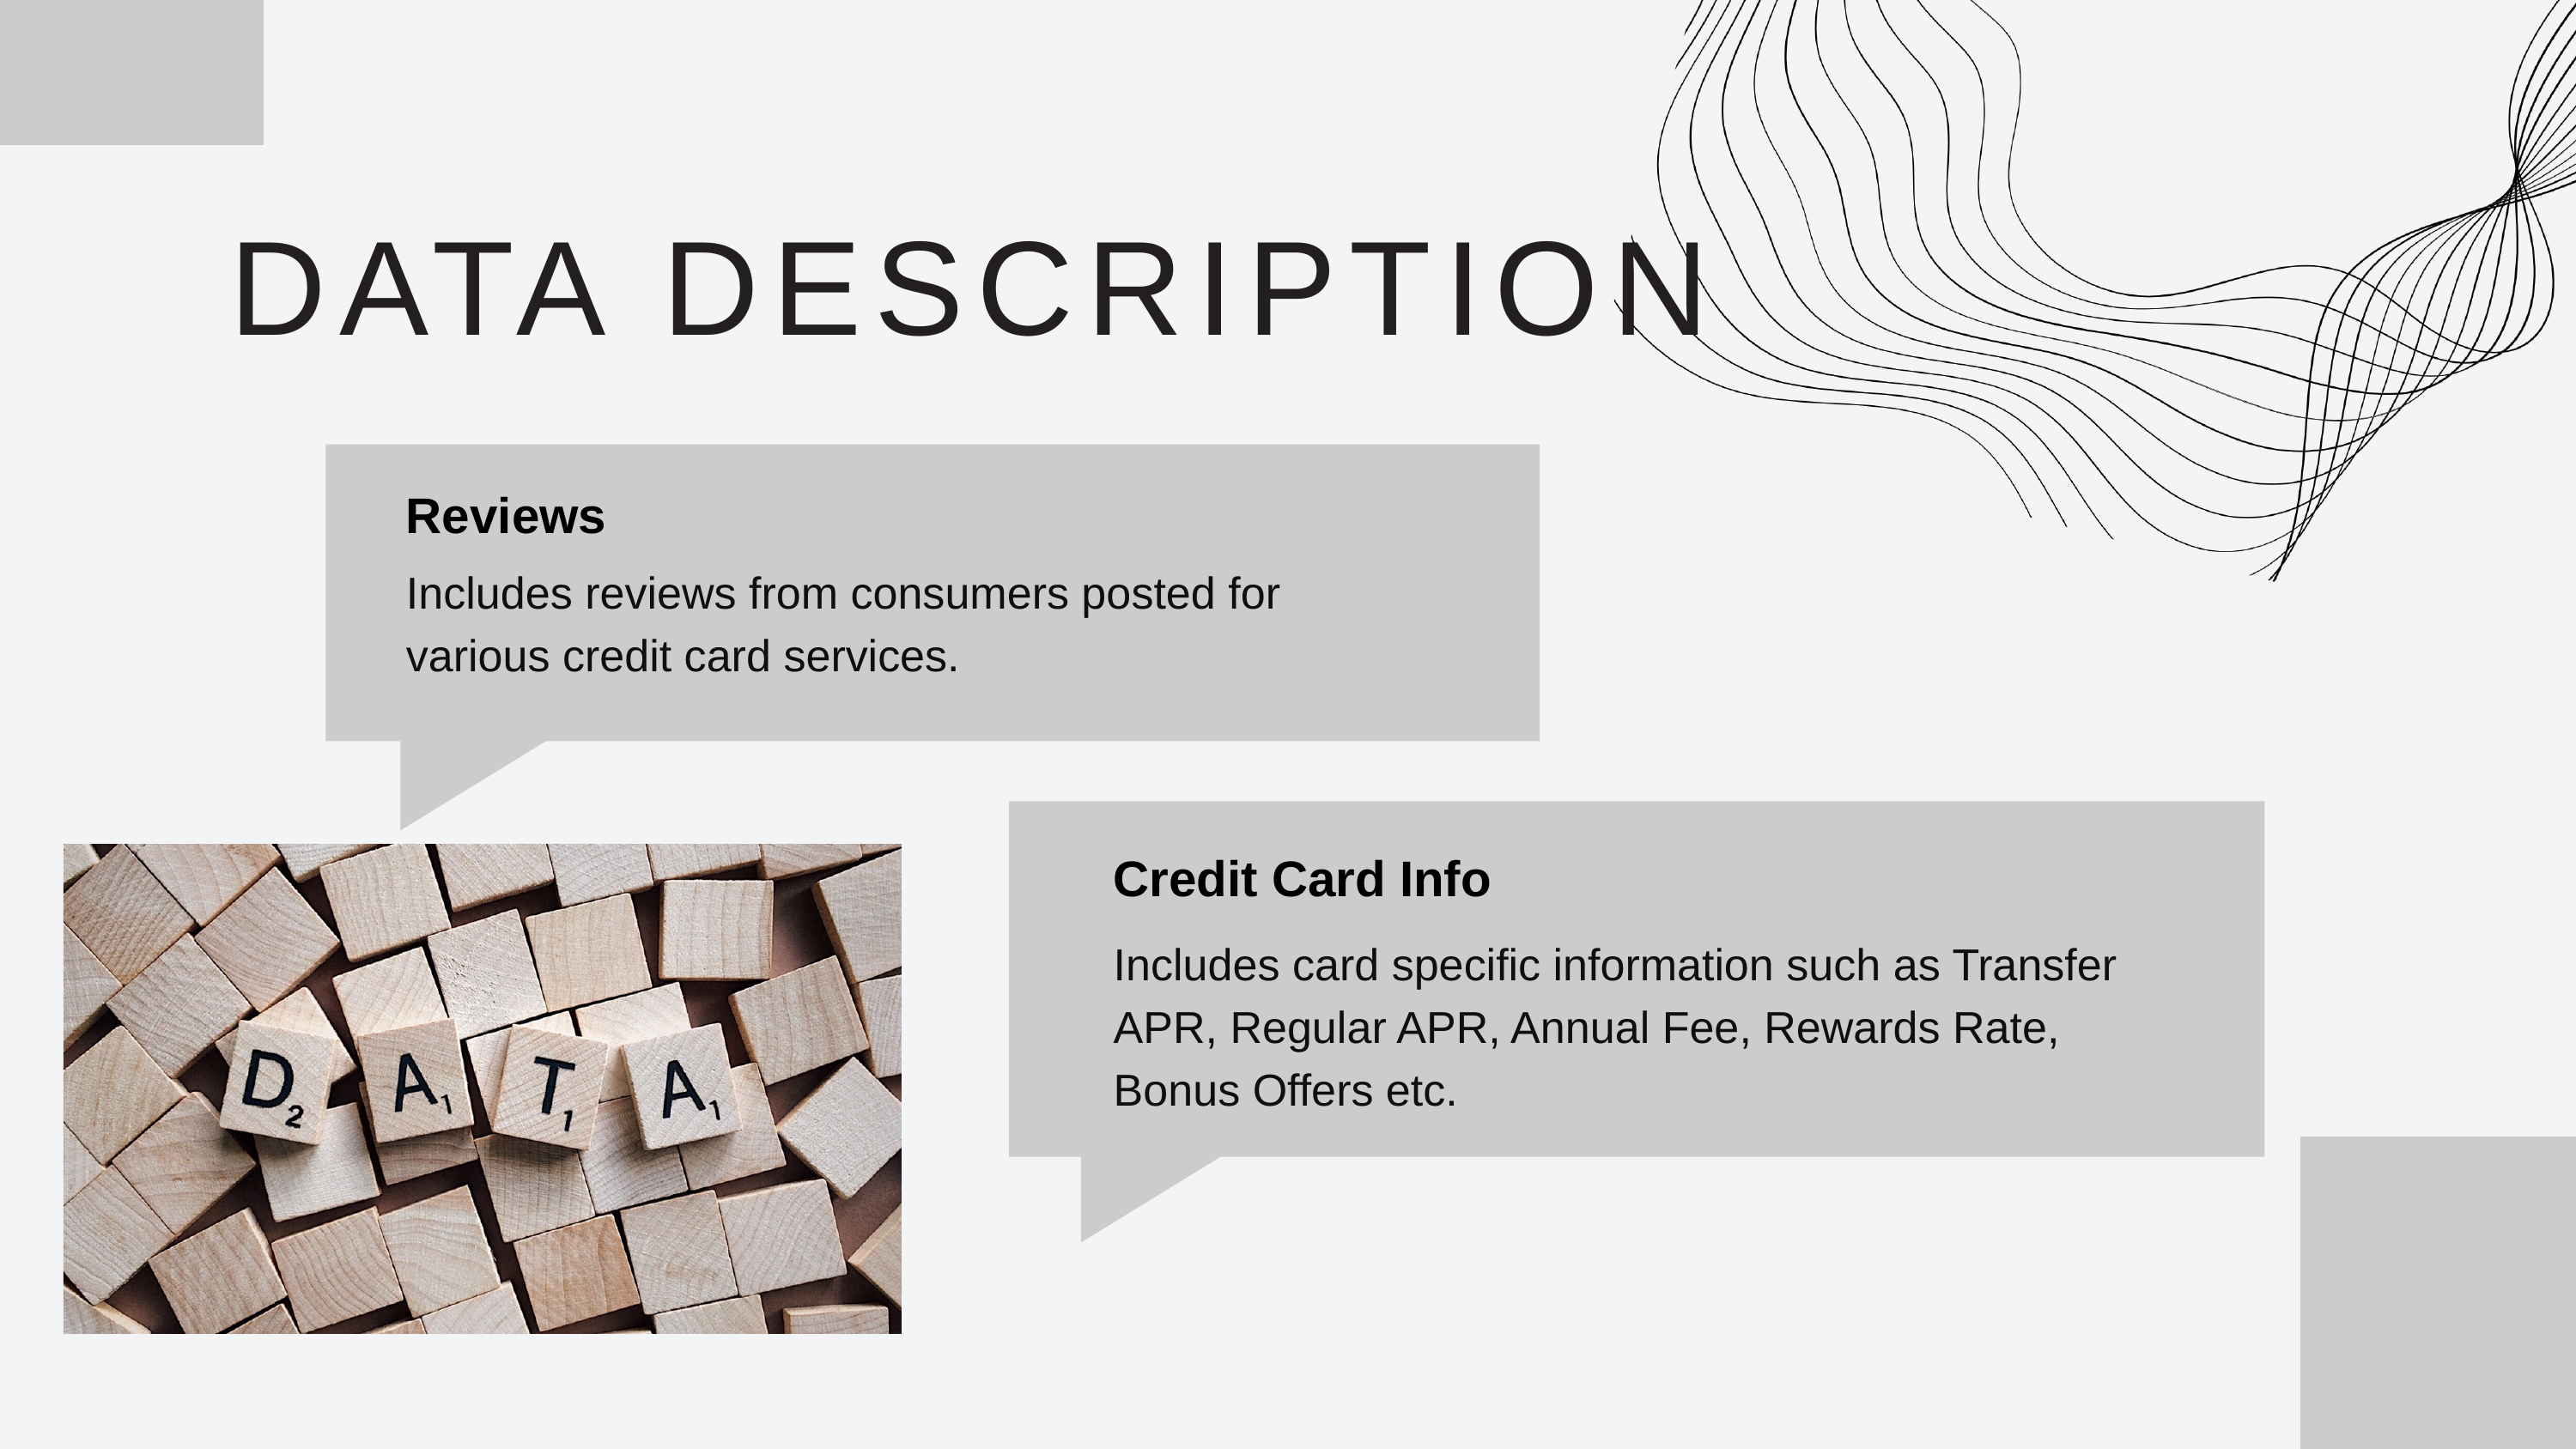

DATA DESCRIPTION

Reviews
Includes reviews from consumers posted for various credit card services.

Credit Card Info

Includes card specific information such as Transfer APR, Regular APR, Annual Fee, Rewards Rate, Bonus Offers etc.